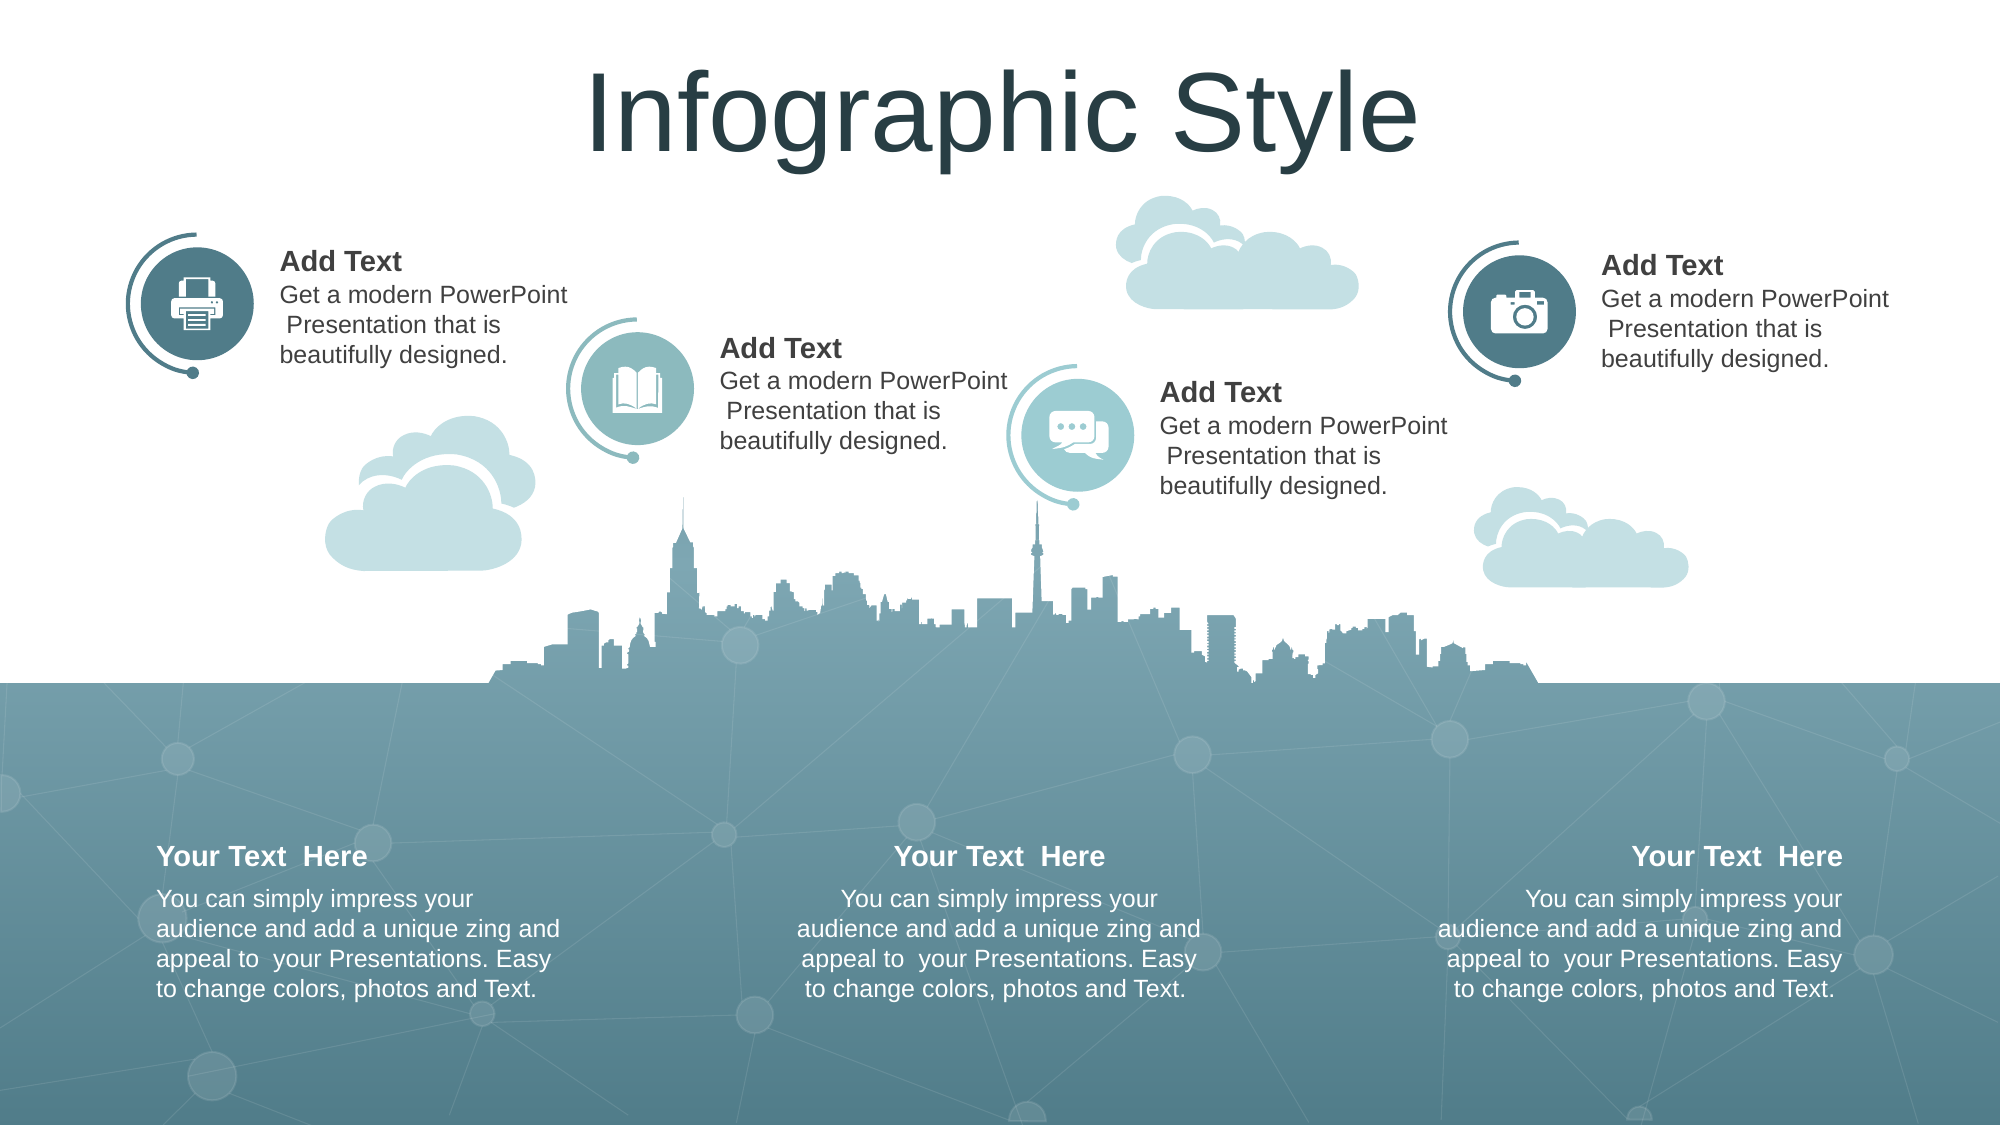

Infographic Style

Add Text
Get a modern PowerPoint  Presentation that is beautifully designed.
Add Text
Get a modern PowerPoint  Presentation that is beautifully designed.

Add Text
Get a modern PowerPoint  Presentation that is beautifully designed.

Add Text
Get a modern PowerPoint  Presentation that is beautifully designed.

Your Text  Here
You can simply impress your audience and add a unique zing and appeal to  your Presentations. Easy to change colors, photos and Text.
Your Text  Here
You can simply impress your audience and add a unique zing and appeal to  your Presentations. Easy to change colors, photos and Text.
Your Text  Here
You can simply impress your audience and add a unique zing and appeal to  your Presentations. Easy to change colors, photos and Text.